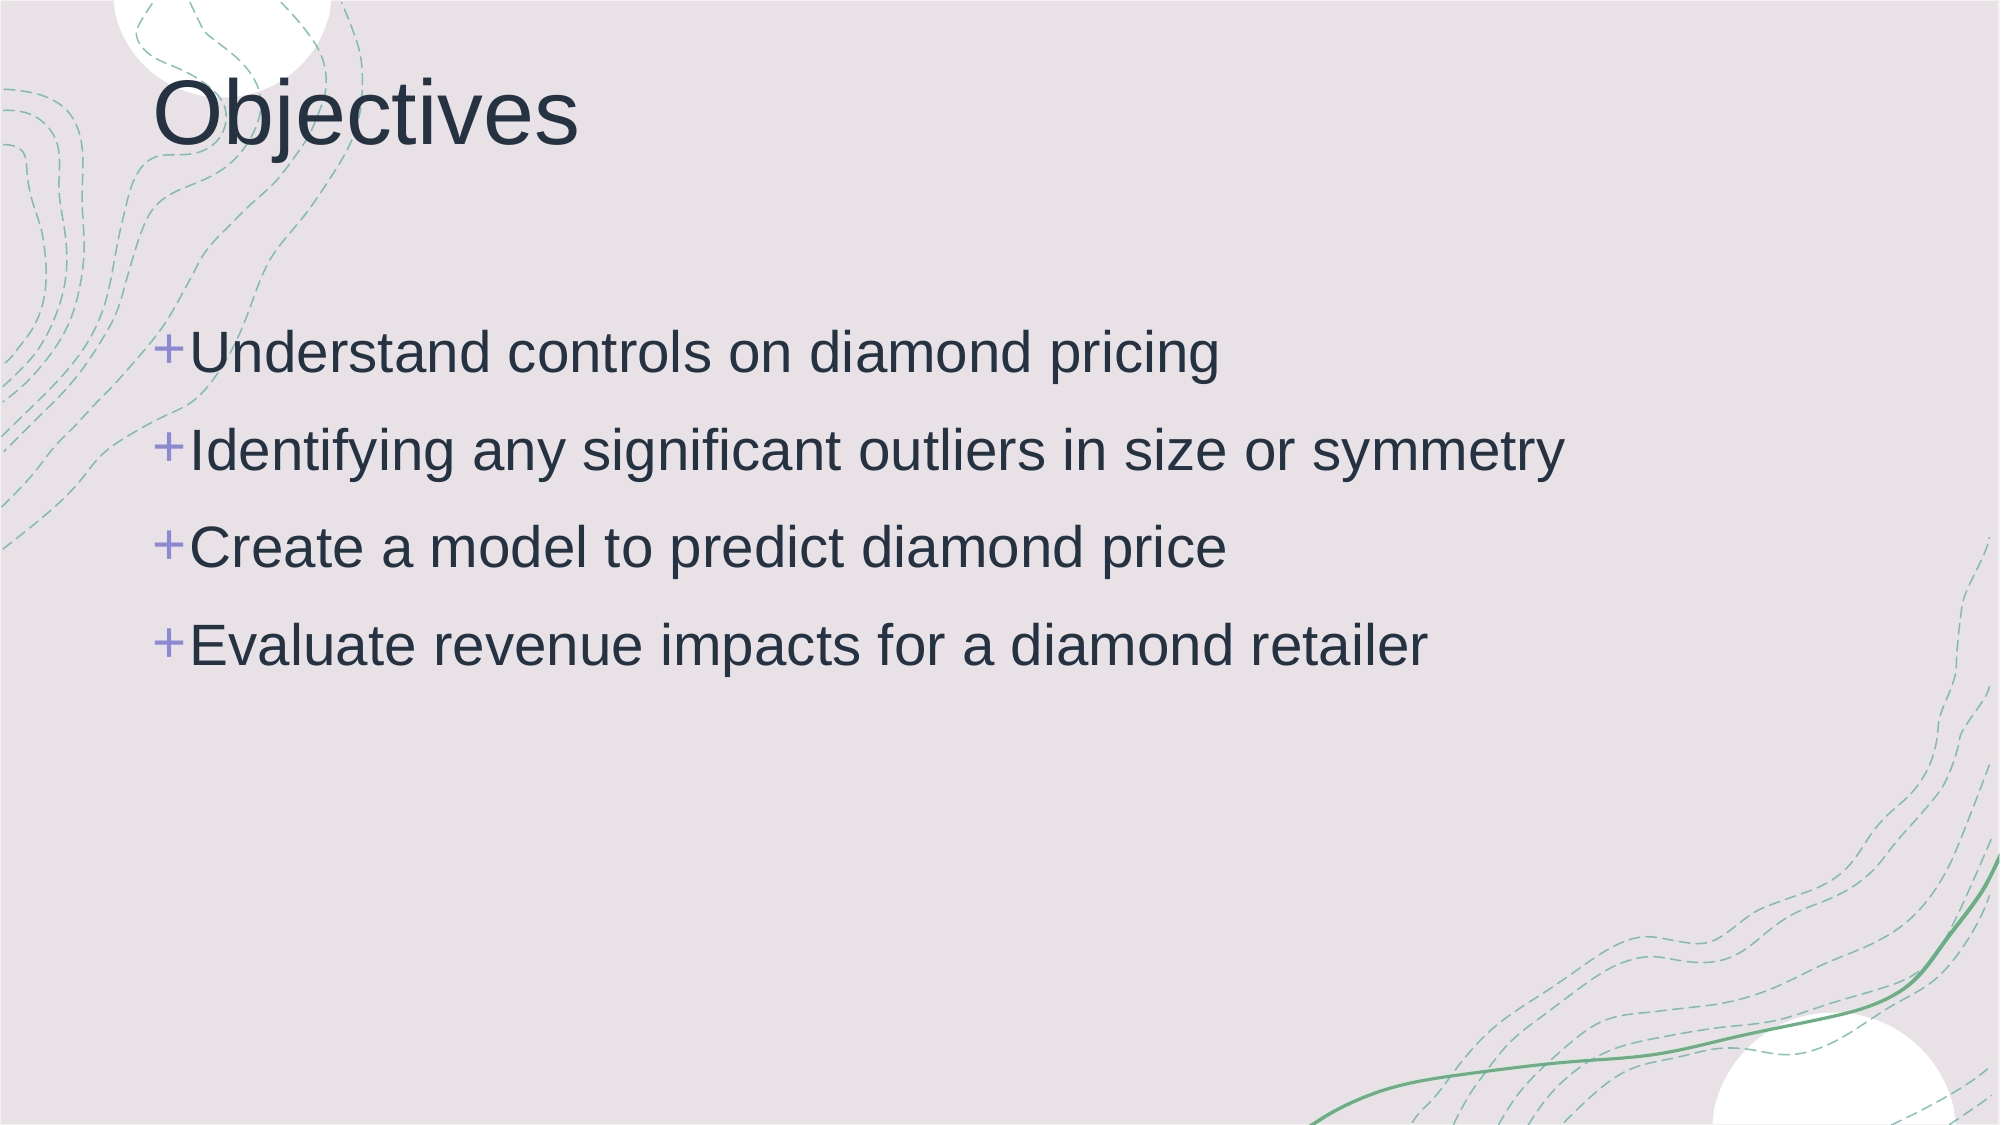

# Objectives
Understand controls on diamond pricing
Identifying any significant outliers in size or symmetry
Create a model to predict diamond price
Evaluate revenue impacts for a diamond retailer